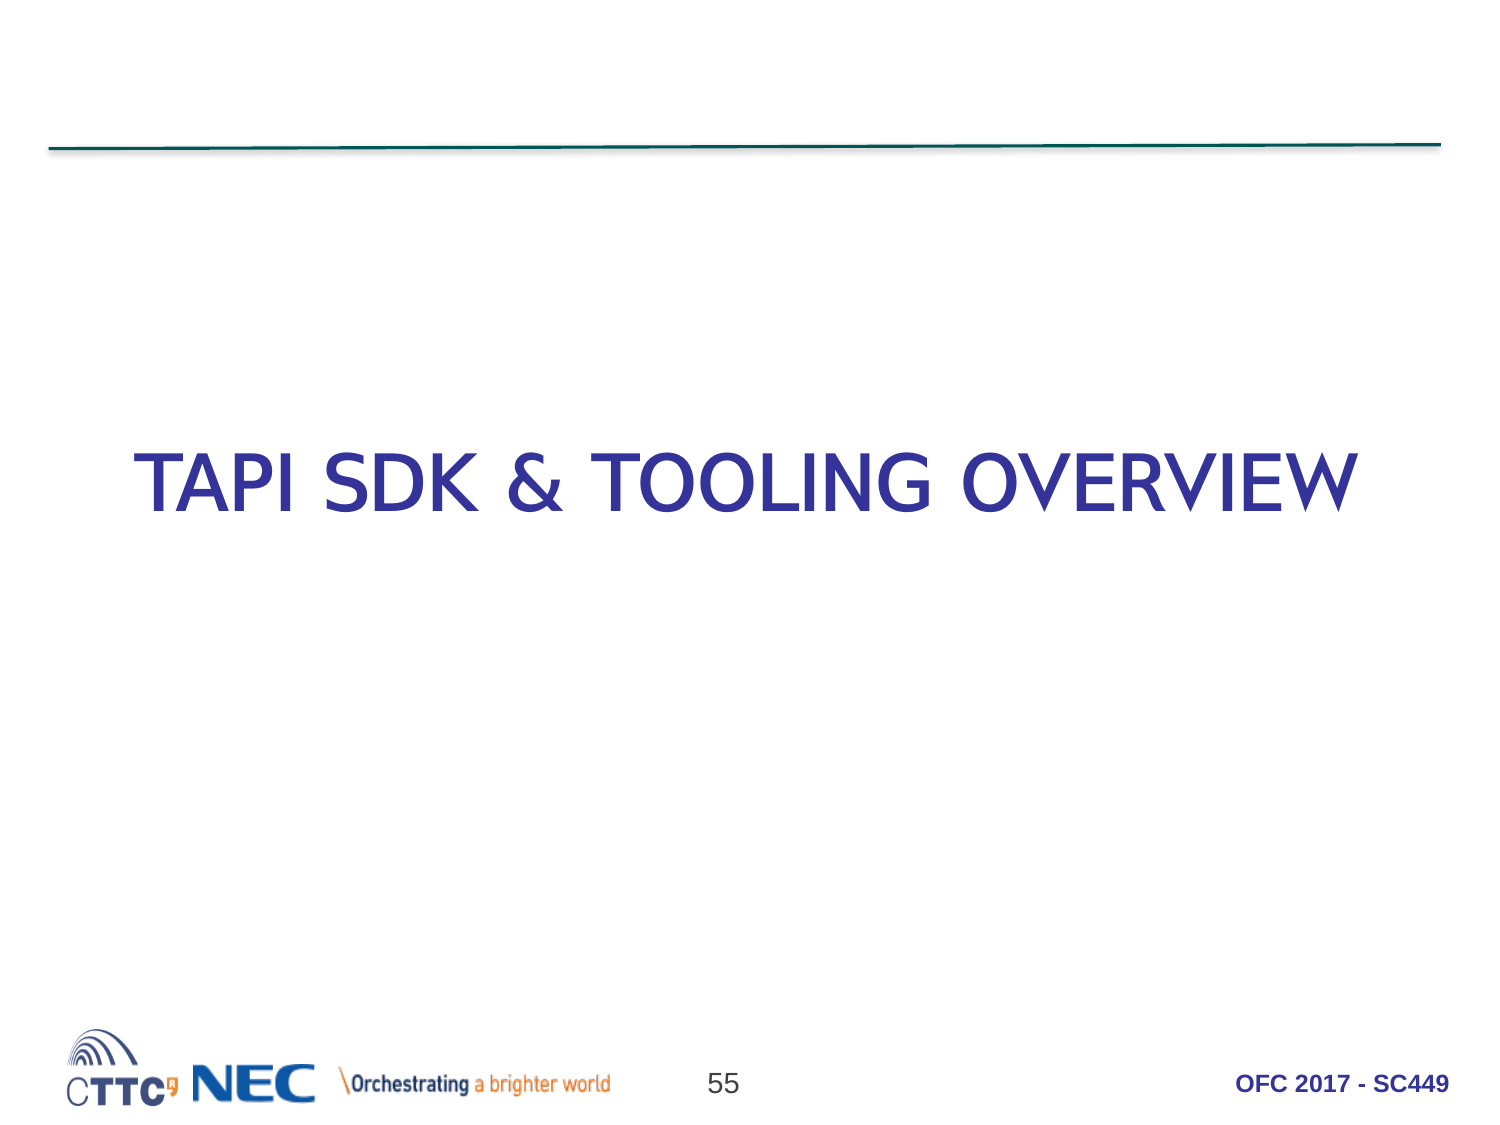

# TAPI SDK & Tooling Overview

55
OFC 2017 - SC449